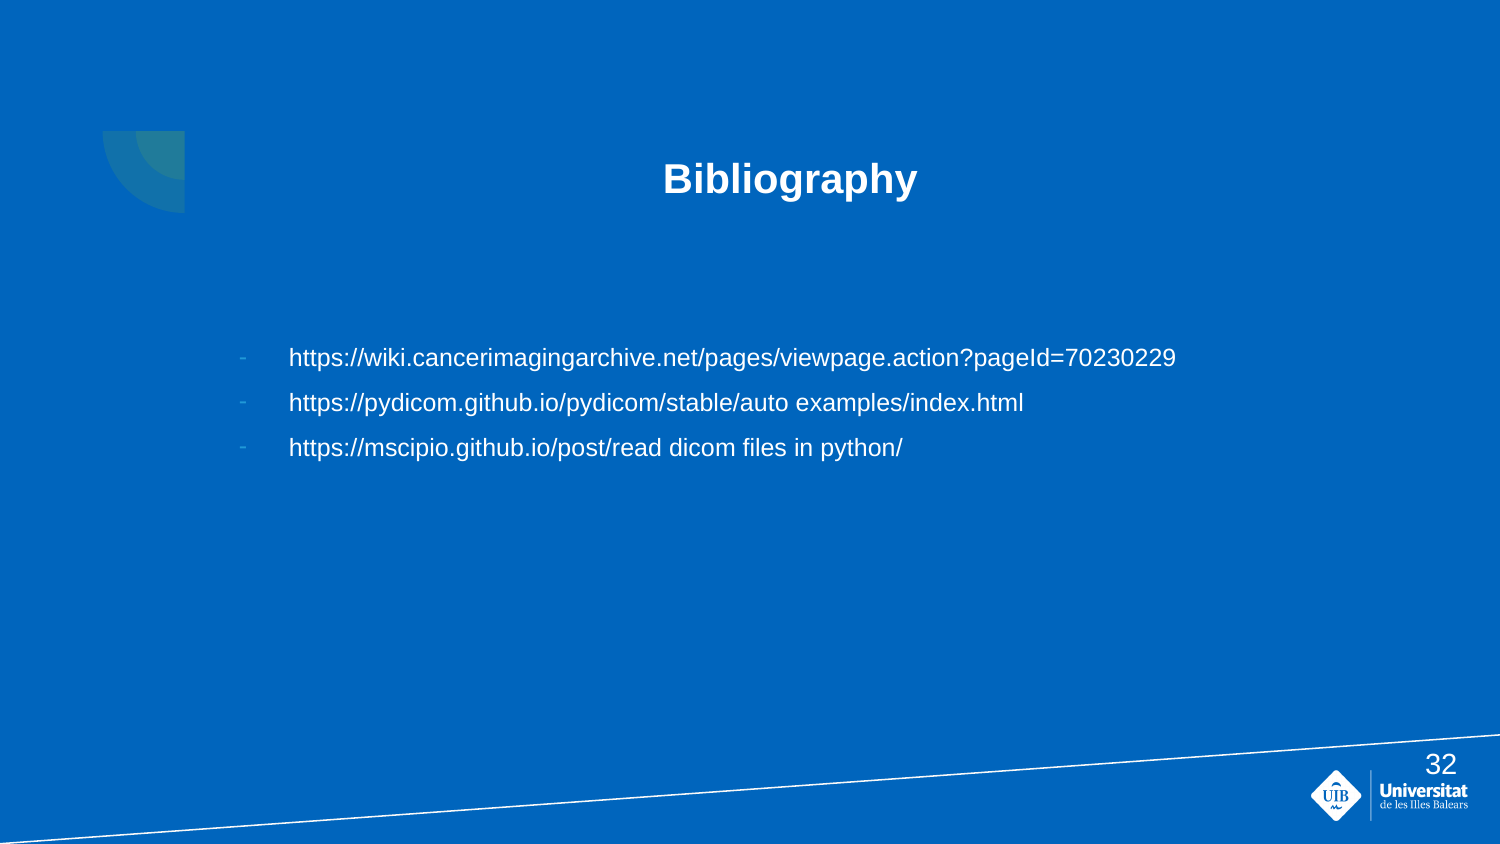

# Bibliography
https://wiki.cancerimagingarchive.net/pages/viewpage.action?pageId=70230229
https://pydicom.github.io/pydicom/stable/auto examples/index.html
https://mscipio.github.io/post/read dicom files in python/
32